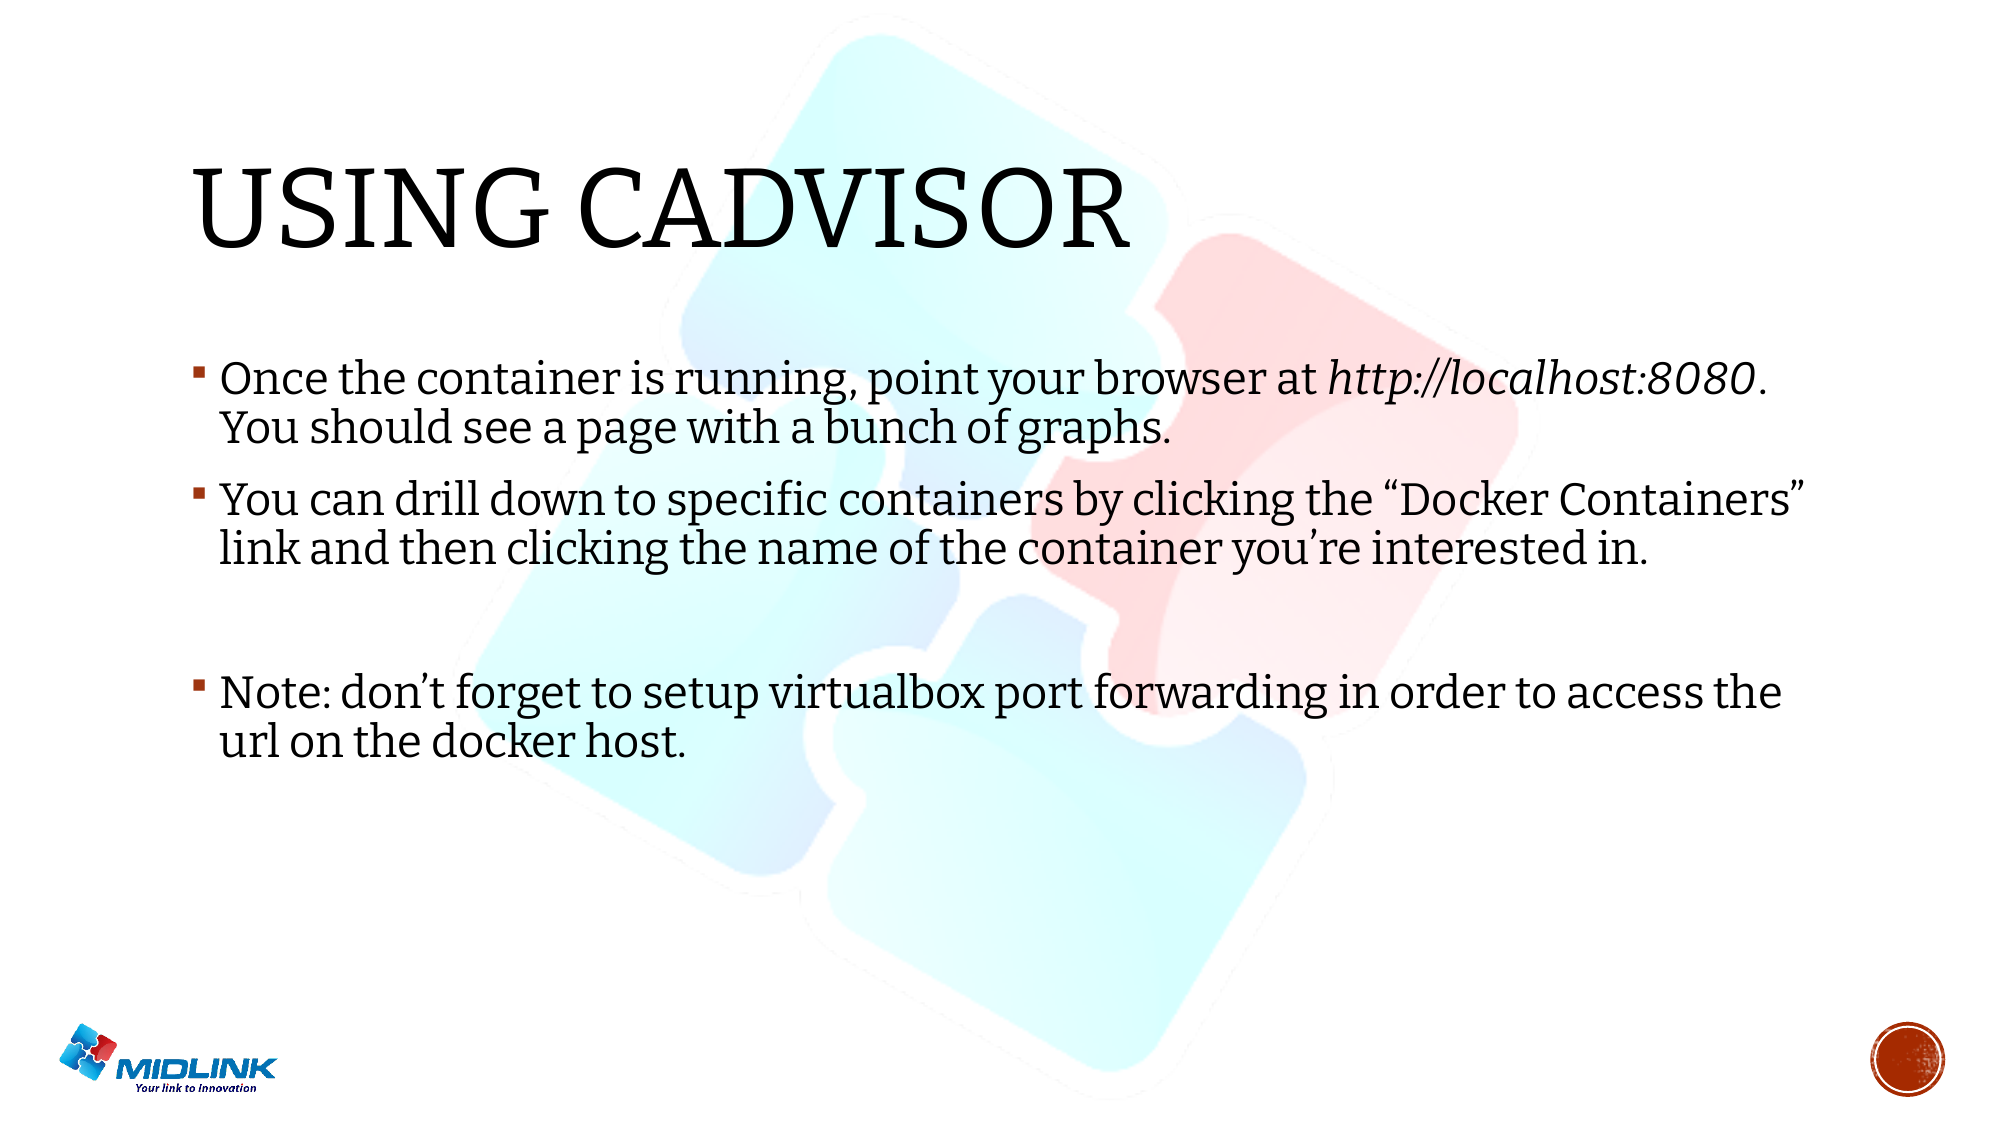

# Using cadvisor
Once the container is running, point your browser at http://localhost:8080. You should see a page with a bunch of graphs.
You can drill down to specific containers by clicking the “Docker Containers” link and then clicking the name of the container you’re interested in.

Note: don’t forget to setup virtualbox port forwarding in order to access the url on the docker host.